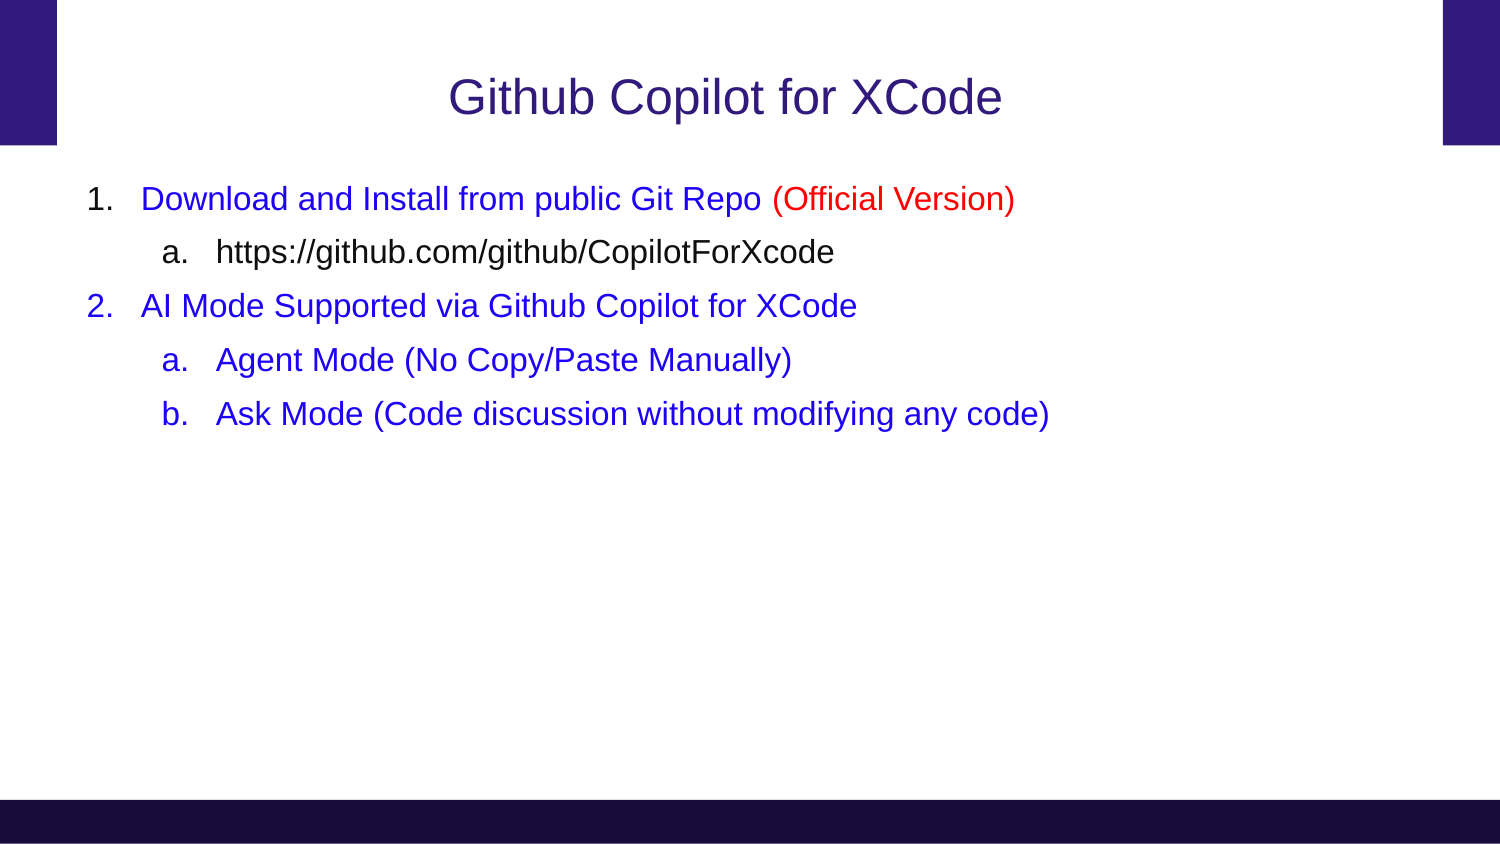

# Github Copilot for XCode
Download and Install from public Git Repo (Official Version)
https://github.com/github/CopilotForXcode
AI Mode Supported via Github Copilot for XCode
Agent Mode (No Copy/Paste Manually)
Ask Mode (Code discussion without modifying any code)